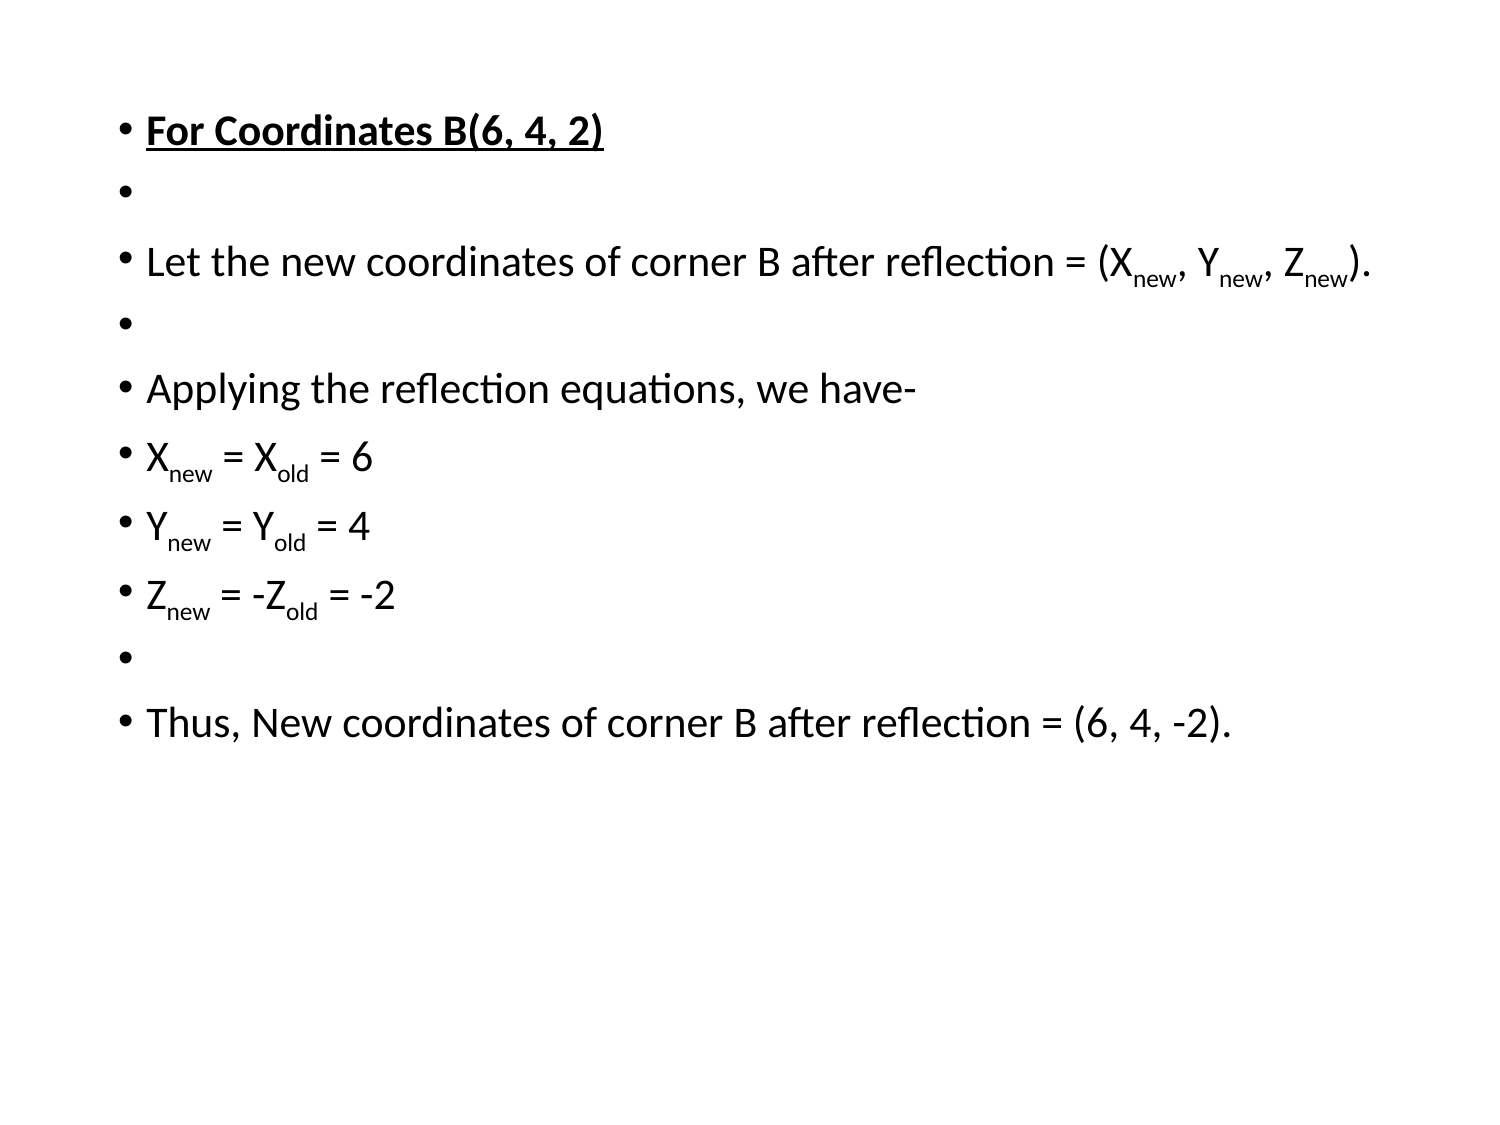

For Coordinates B(6, 4, 2)

Let the new coordinates of corner B after reflection = (Xnew, Ynew, Znew).

Applying the reflection equations, we have-
Xnew = Xold = 6
Ynew = Yold = 4
Znew = -Zold = -2

Thus, New coordinates of corner B after reflection = (6, 4, -2).